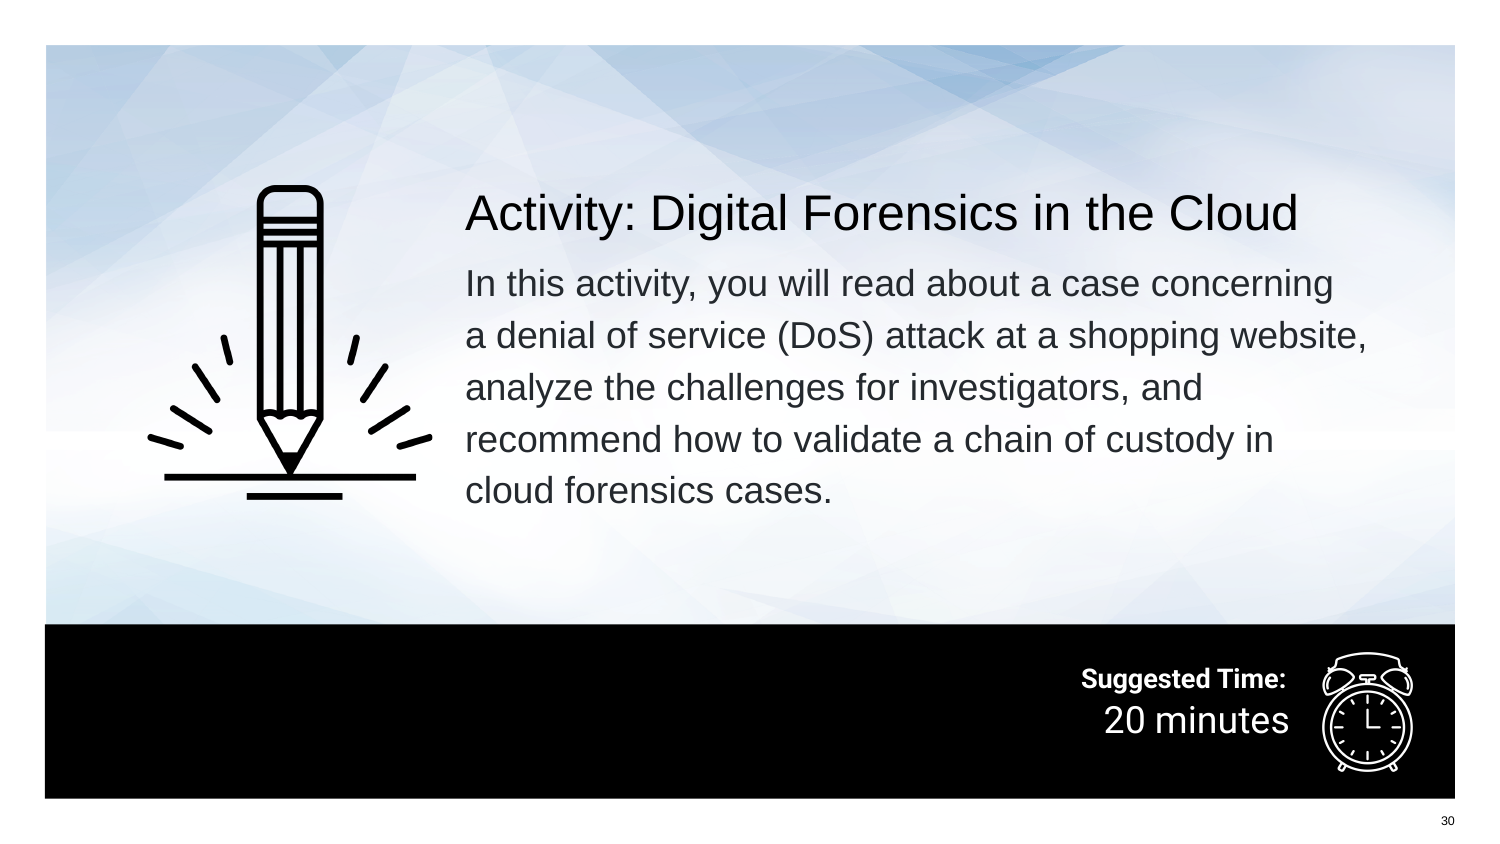

Activity: Digital Forensics in the Cloud
In this activity, you will read about a case concerning
a denial of service (DoS) attack at a shopping website, analyze the challenges for investigators, and recommend how to validate a chain of custody in
cloud forensics cases.

# 20 minutes
30